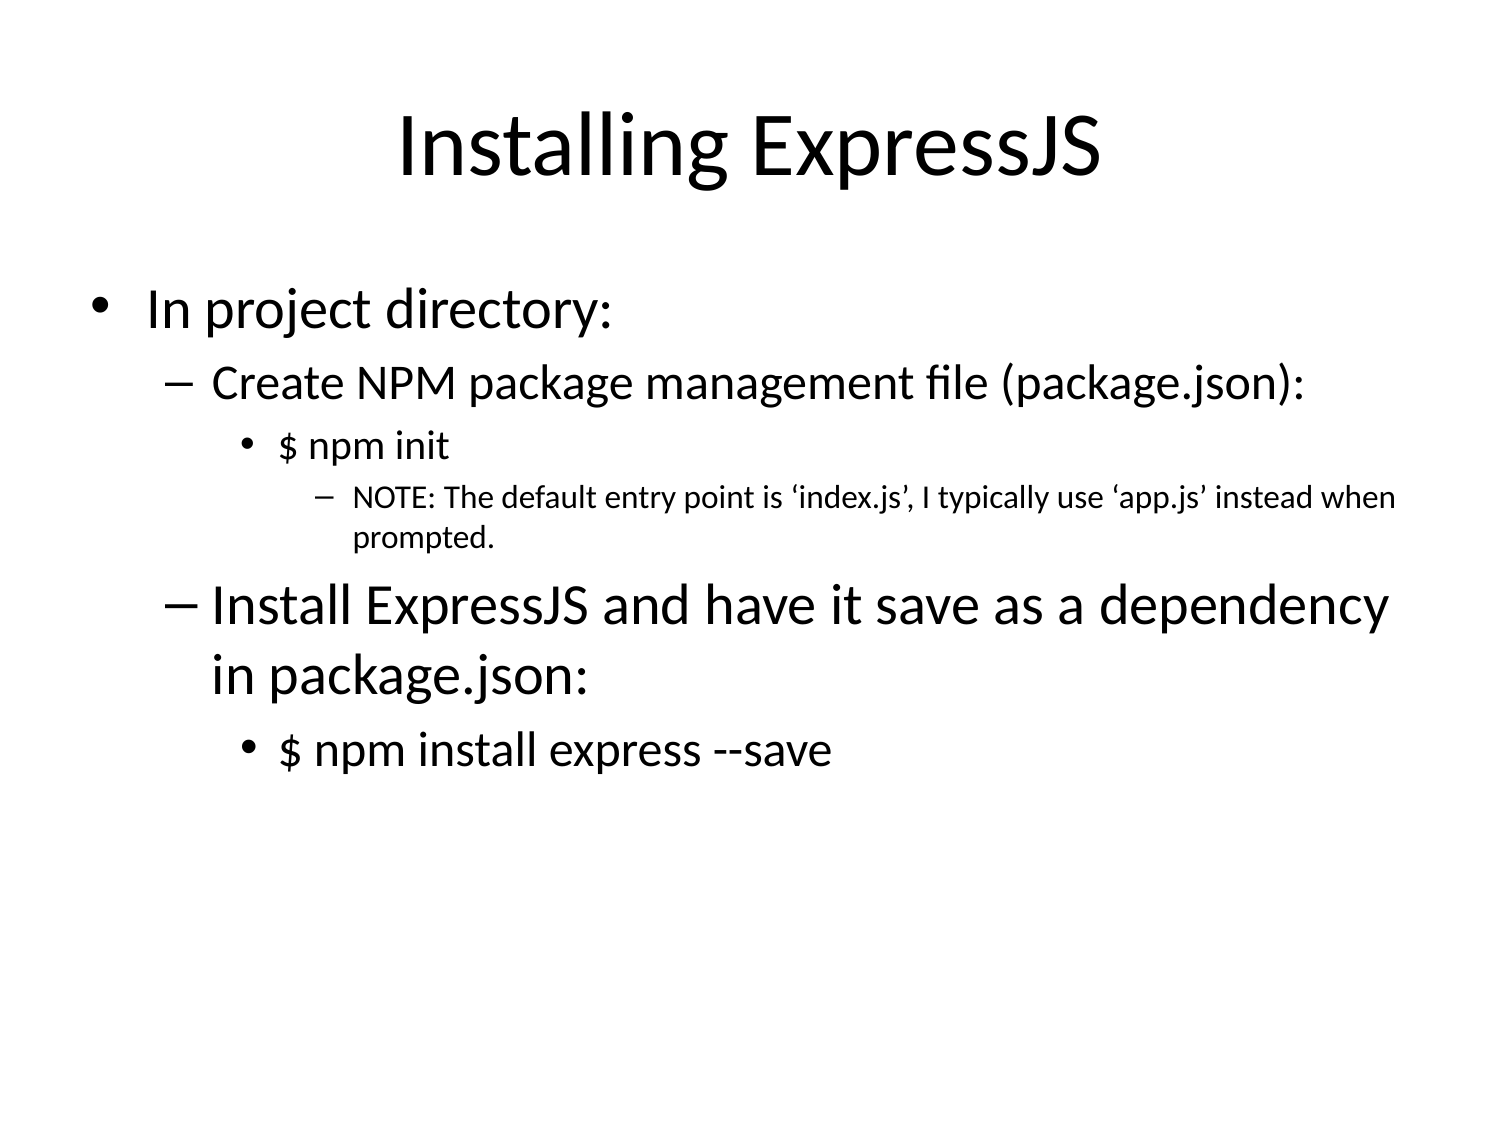

# Installing ExpressJS
In project directory:
Create NPM package management file (package.json):
$ npm init
NOTE: The default entry point is ‘index.js’, I typically use ‘app.js’ instead when prompted.
Install ExpressJS and have it save as a dependency in package.json:
$ npm install express --save